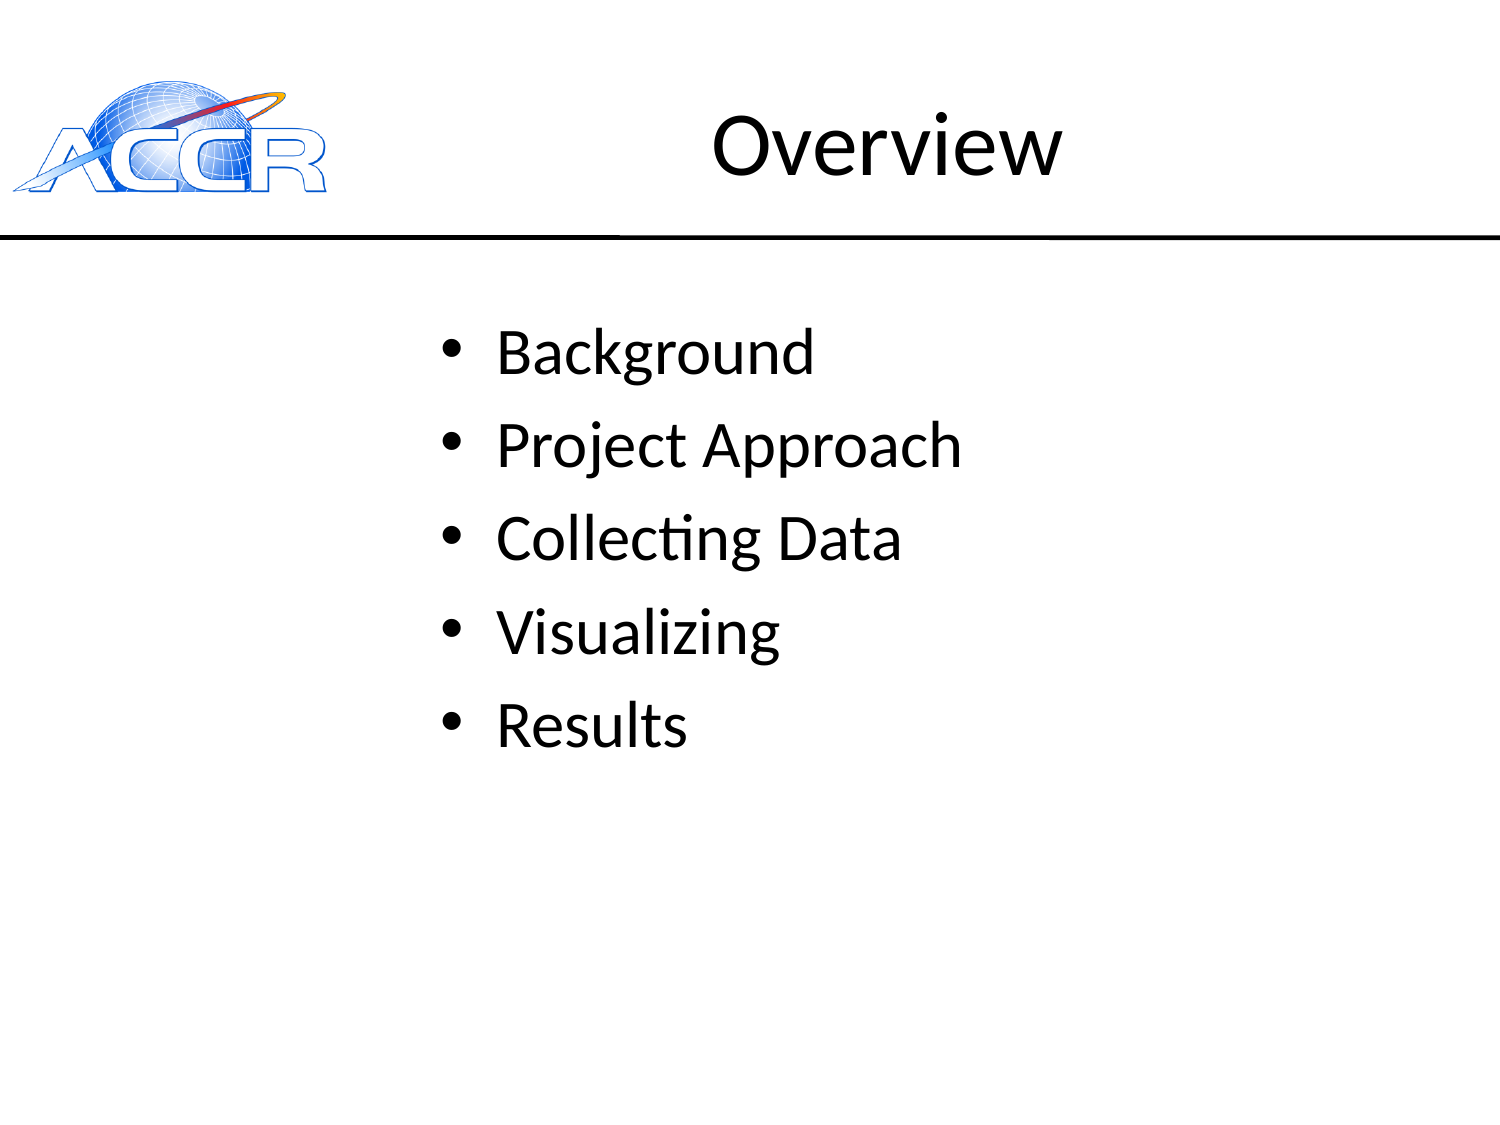

# Overview
Background
Project Approach
Collecting Data
Visualizing
Results